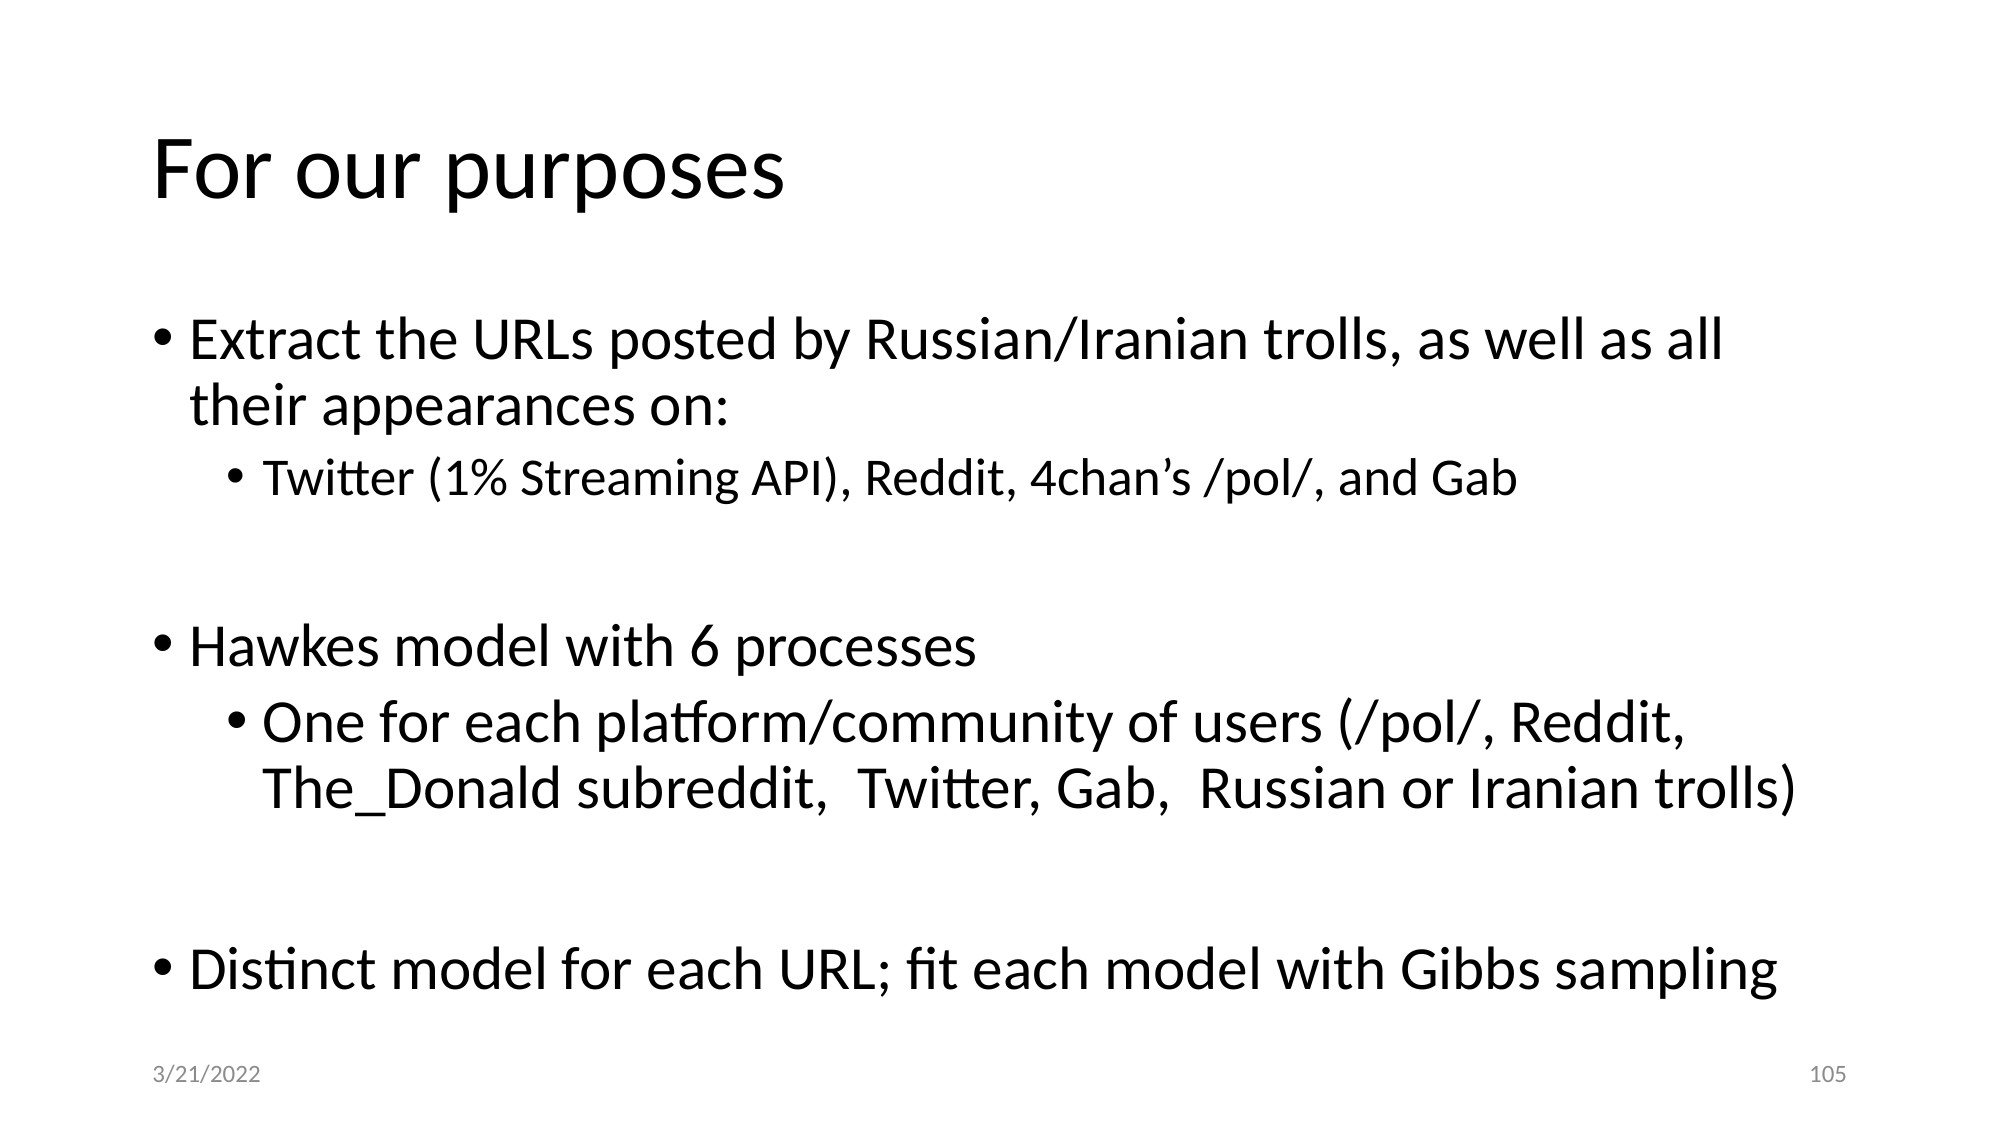

# For our purposes
Extract the URLs posted by Russian/Iranian trolls, as well as all their appearances on:
Twitter (1% Streaming API), Reddit, 4chan’s /pol/, and Gab

Hawkes model with 6 processes
One for each platform/community of users (/pol/, Reddit, The_Donald subreddit,  Twitter, Gab,  Russian or Iranian trolls)

Distinct model for each URL; fit each model with Gibbs sampling

3/21/2022
105